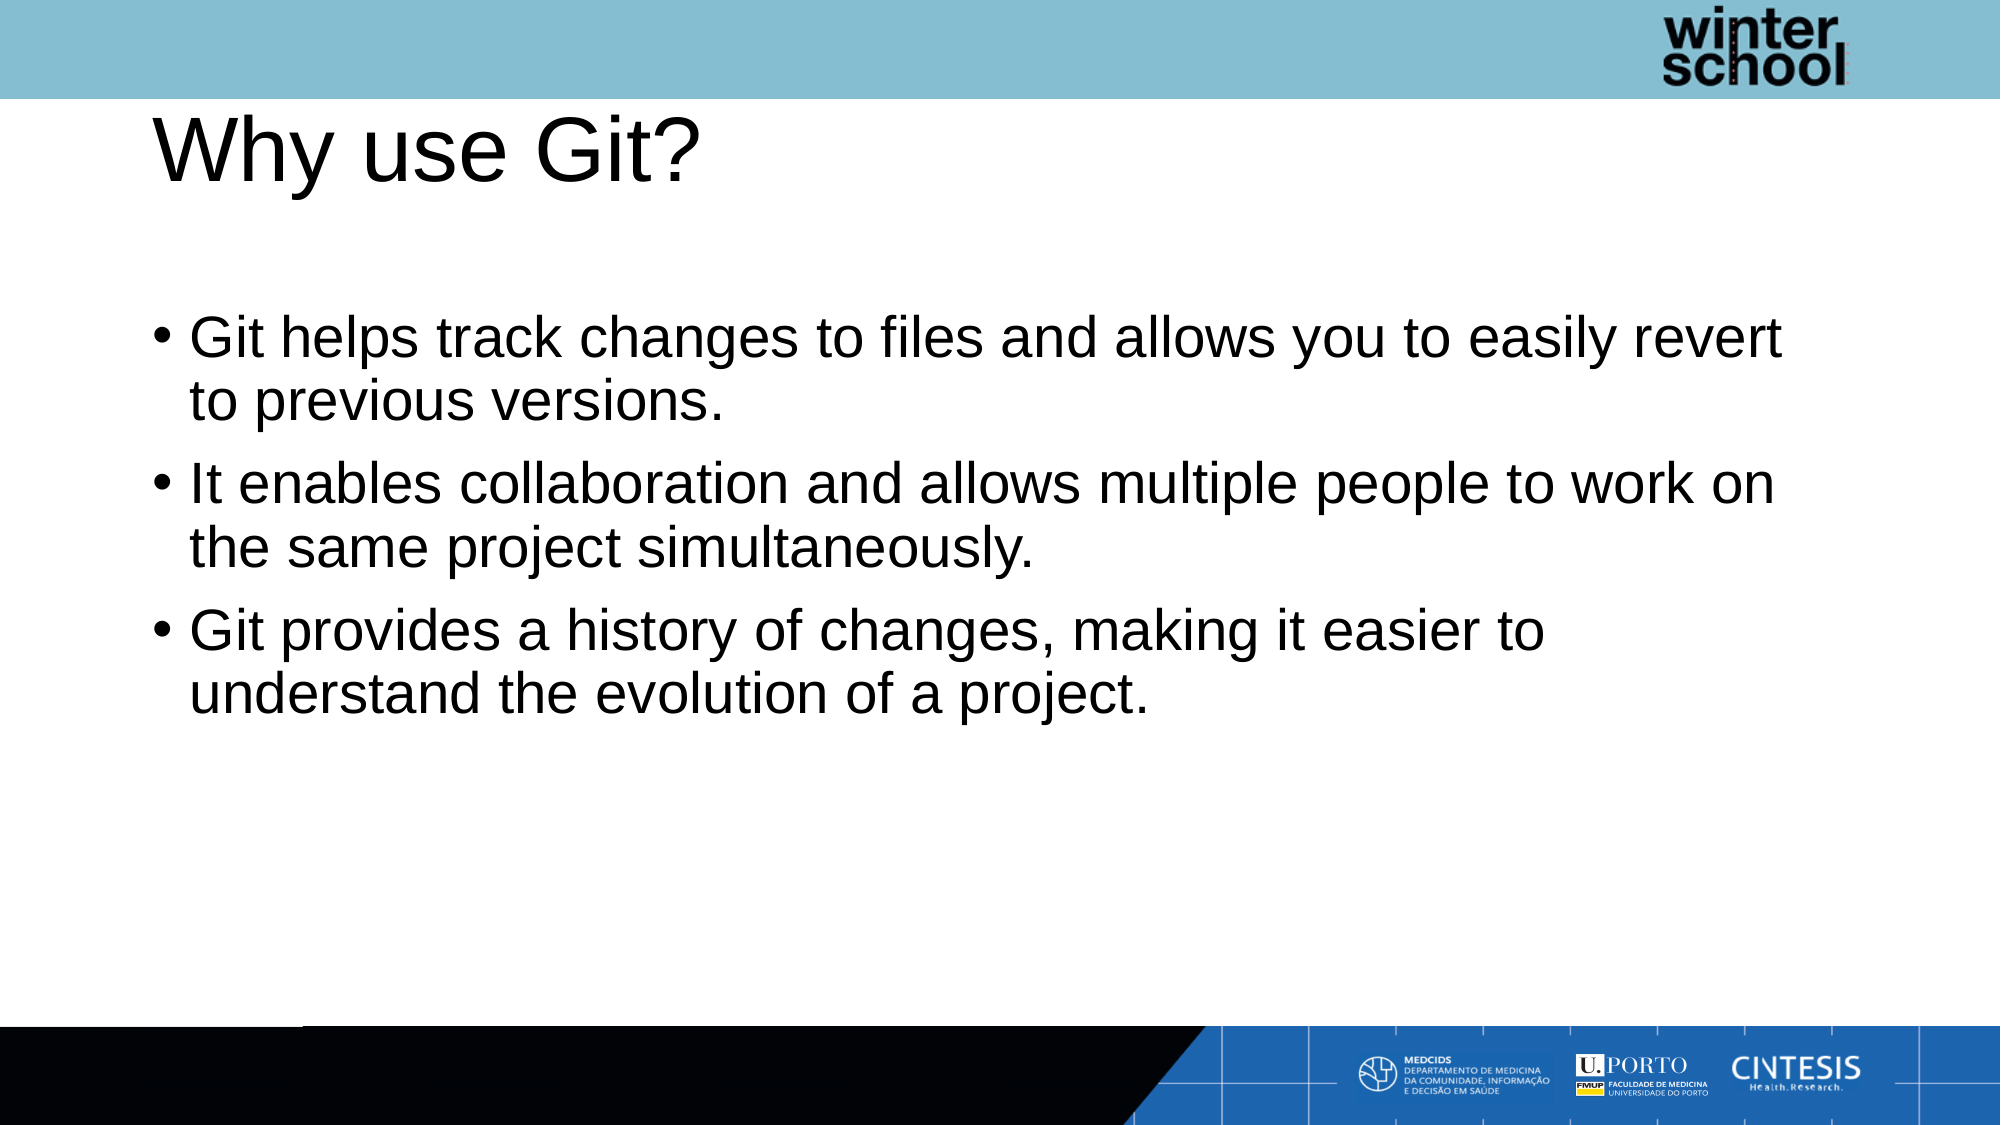

# Why use Git?
Git helps track changes to files and allows you to easily revert to previous versions.
It enables collaboration and allows multiple people to work on the same project simultaneously.
Git provides a history of changes, making it easier to understand the evolution of a project.